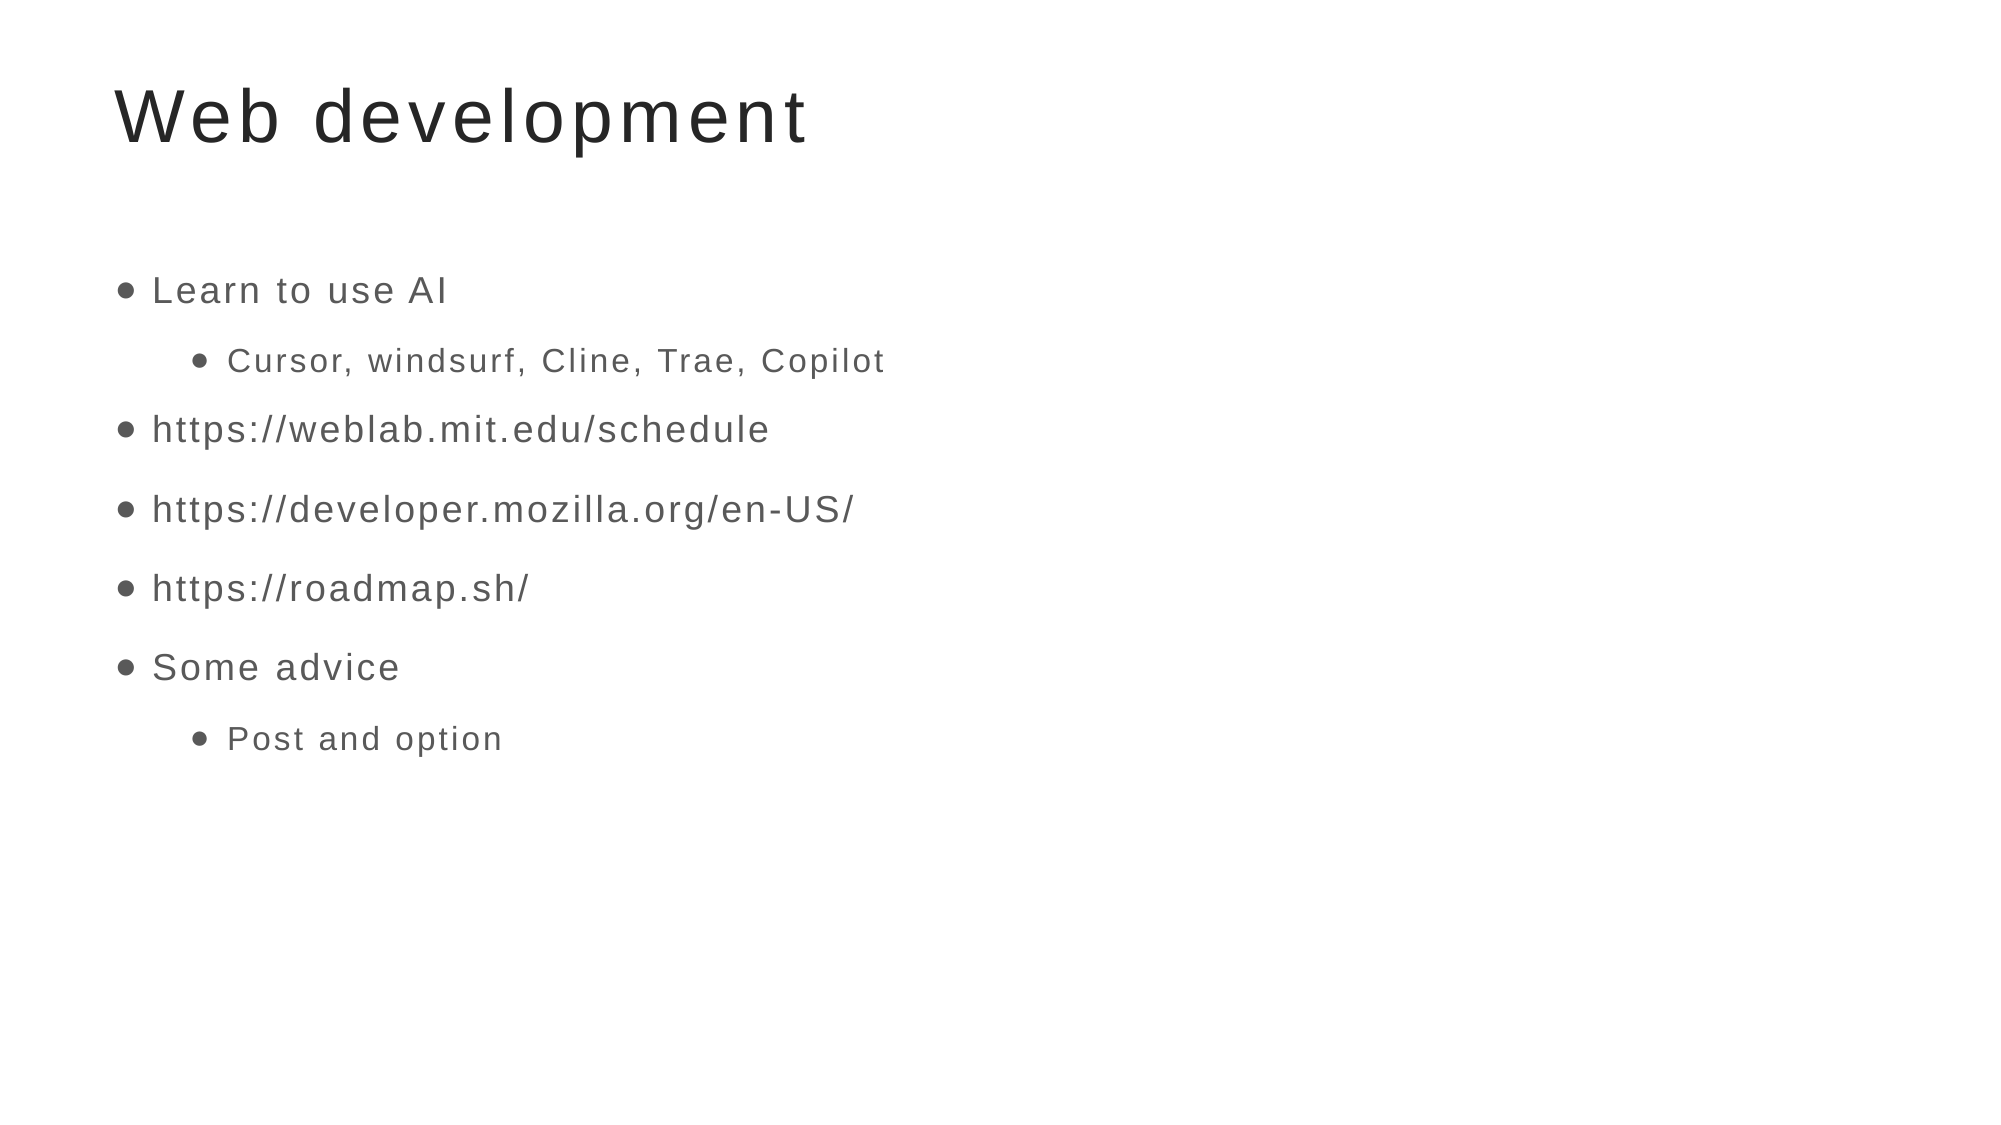

# Web development
Learn to use AI
Cursor, windsurf, Cline, Trae, Copilot
https://weblab.mit.edu/schedule
https://developer.mozilla.org/en-US/
https://roadmap.sh/
Some advice
Post and option